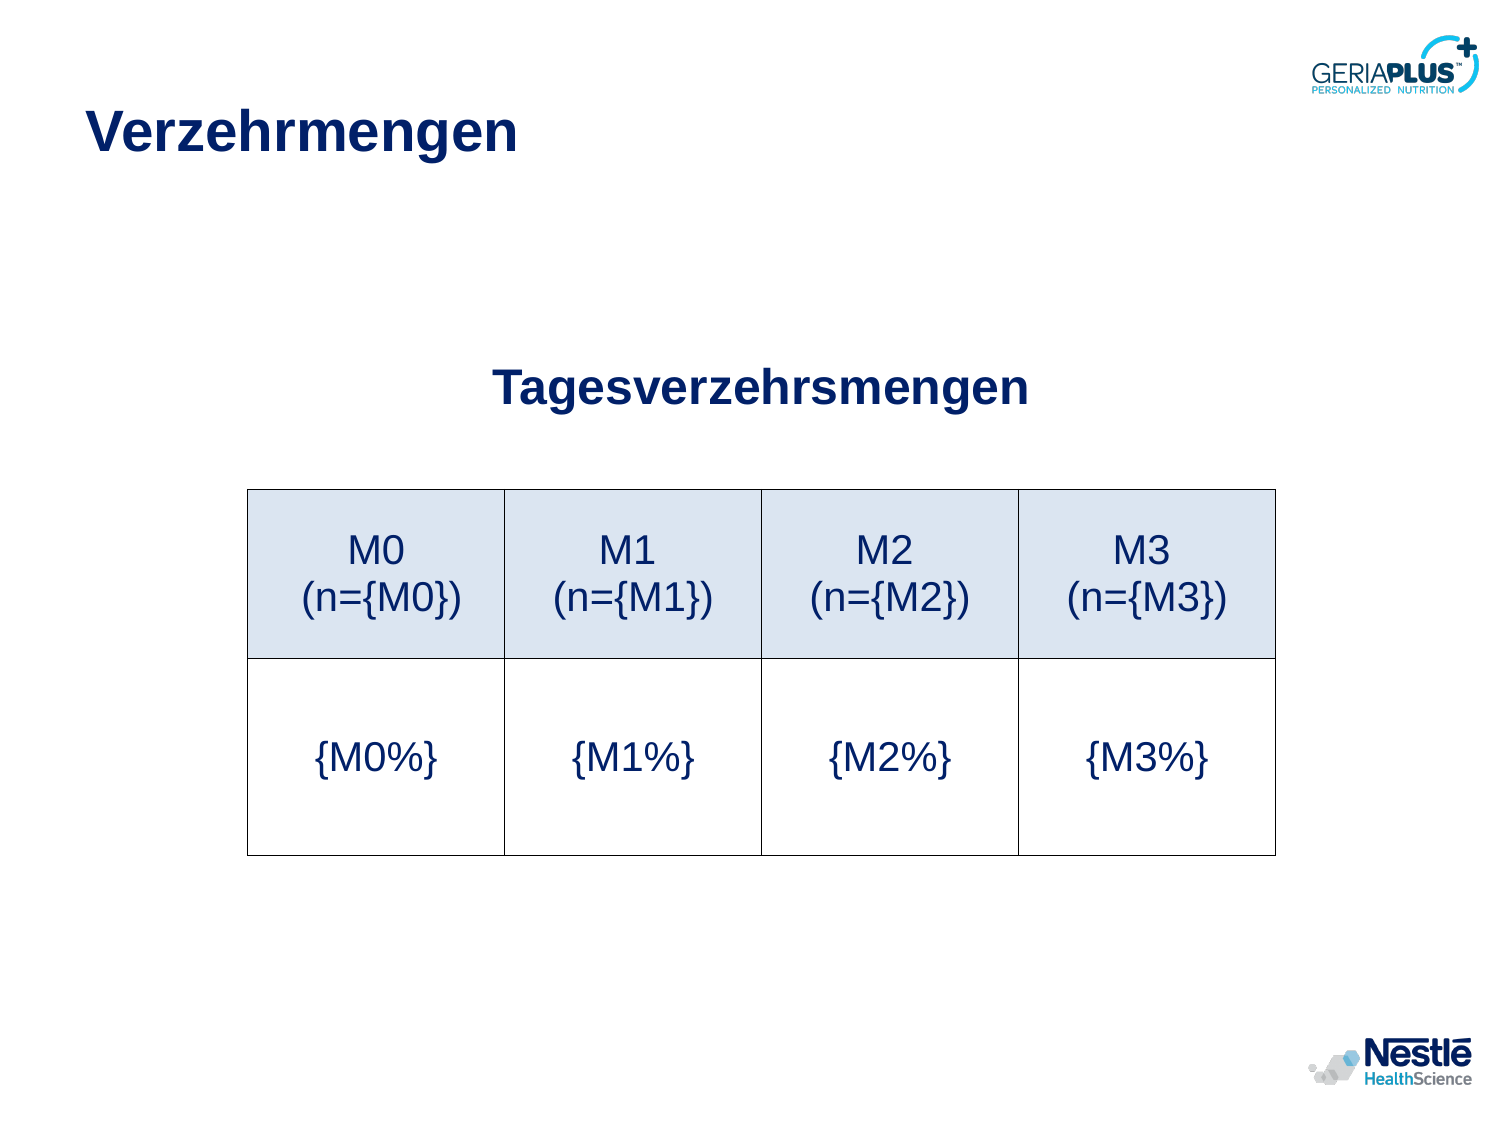

# Verzehrmengen
Tagesverzehrsmengen
| M0 (n={M0}) | M1 (n={M1}) | M2 (n={M2}) | M3 (n={M3}) |
| --- | --- | --- | --- |
| {M0%} | {M1%} | {M2%} | {M3%} |